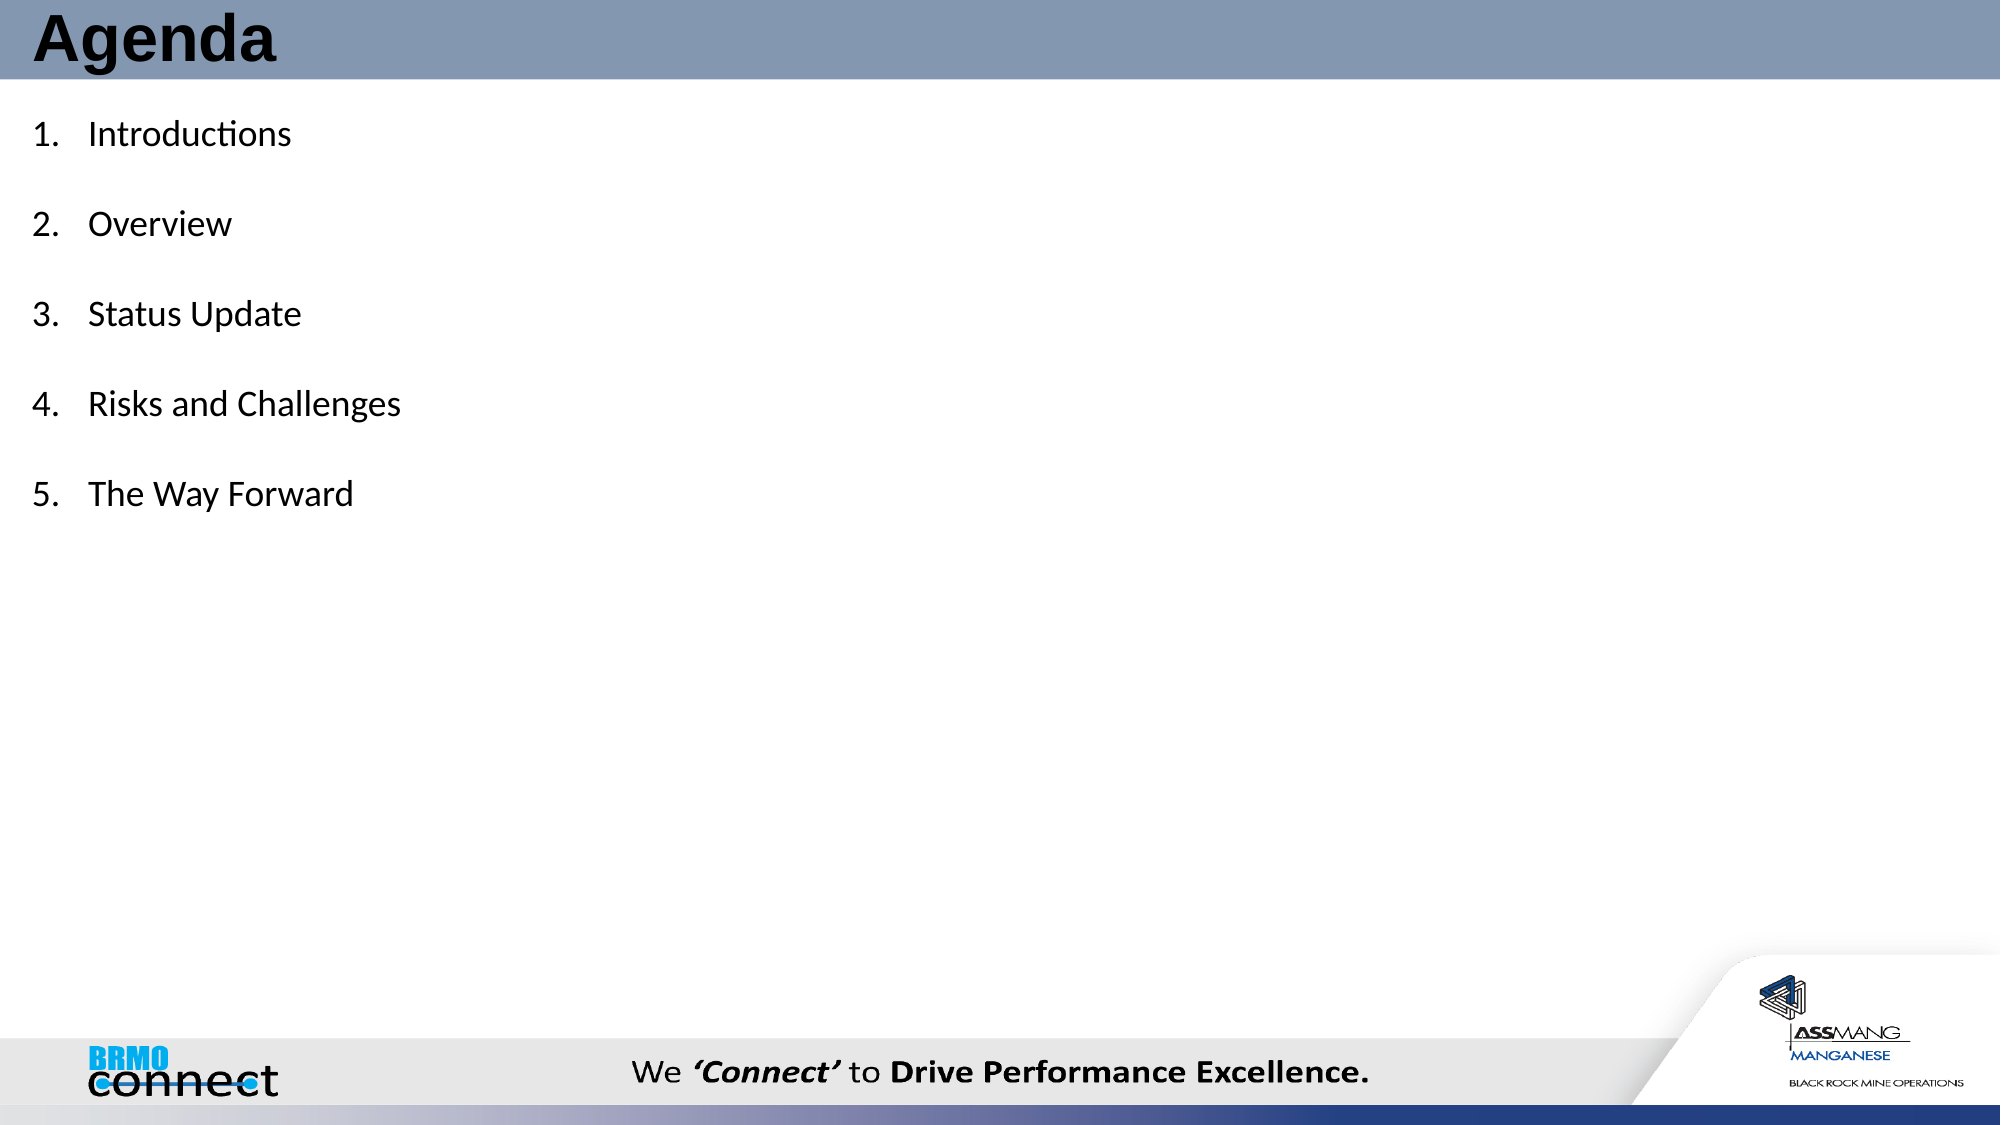

# Agenda
Introductions

Overview

Status Update

Risks and Challenges

The Way Forward